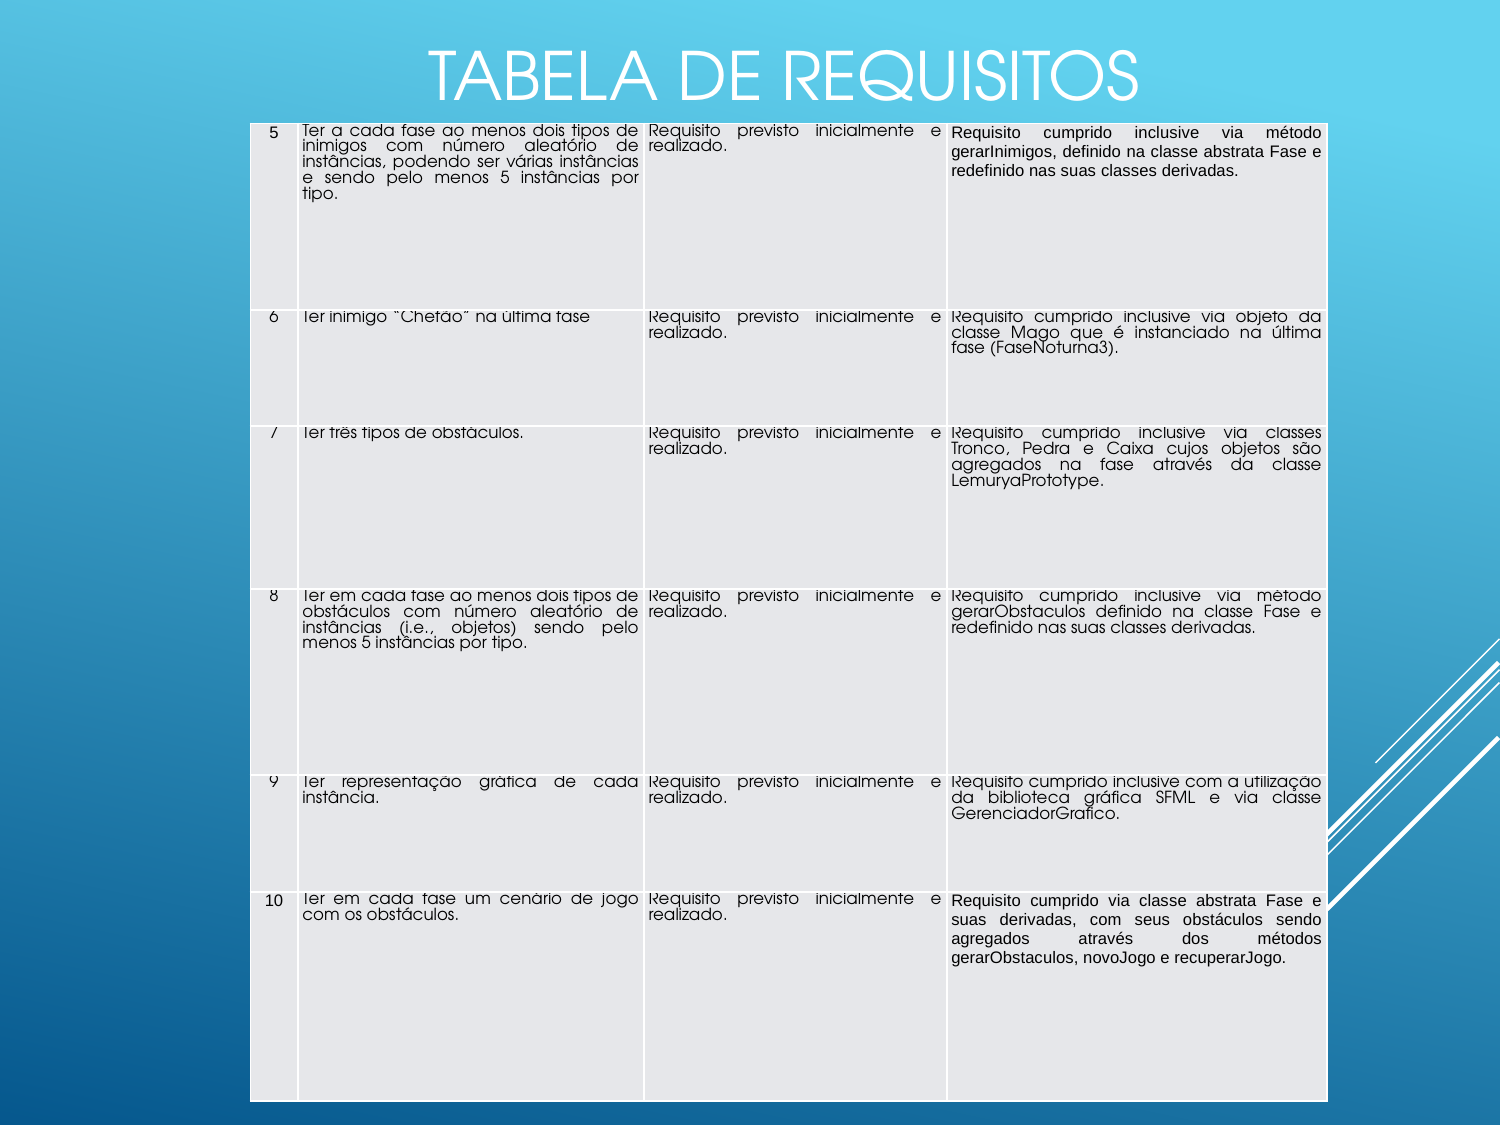

# TABELA DE REQUISITOS
| 5 | Ter a cada fase ao menos dois tipos de inimigos com número aleatório de instâncias, podendo ser várias instâncias e sendo pelo menos 5 instâncias por tipo. | Requisito previsto inicialmente e realizado. | Requisito cumprido inclusive via método gerarInimigos, definido na classe abstrata Fase e redefinido nas suas classes derivadas. |
| --- | --- | --- | --- |
| 6 | Ter inimigo “Chefão” na última fase | Requisito previsto inicialmente e realizado. | Requisito cumprido inclusive via objeto da classe Mago que é instanciado na última fase (FaseNoturna3). |
| 7 | Ter três tipos de obstáculos. | Requisito previsto inicialmente e realizado. | Requisito cumprido inclusive via classes Tronco, Pedra e Caixa cujos objetos são agregados na fase através da classe LemuryaPrototype. |
| 8 | Ter em cada fase ao menos dois tipos de obstáculos com número aleatório de instâncias (i.e., objetos) sendo pelo menos 5 instâncias por tipo. | Requisito previsto inicialmente e realizado. | Requisito cumprido inclusive via método gerarObstaculos definido na classe Fase e redefinido nas suas classes derivadas. |
| 9 | Ter representação gráfica de cada instância. | Requisito previsto inicialmente e realizado. | Requisito cumprido inclusive com a utilização da biblioteca gráfica SFML e via classe GerenciadorGrafico. |
| 10 | Ter em cada fase um cenário de jogo com os obstáculos. | Requisito previsto inicialmente e realizado. | Requisito cumprido via classe abstrata Fase e suas derivadas, com seus obstáculos sendo agregados através dos métodos gerarObstaculos, novoJogo e recuperarJogo. |